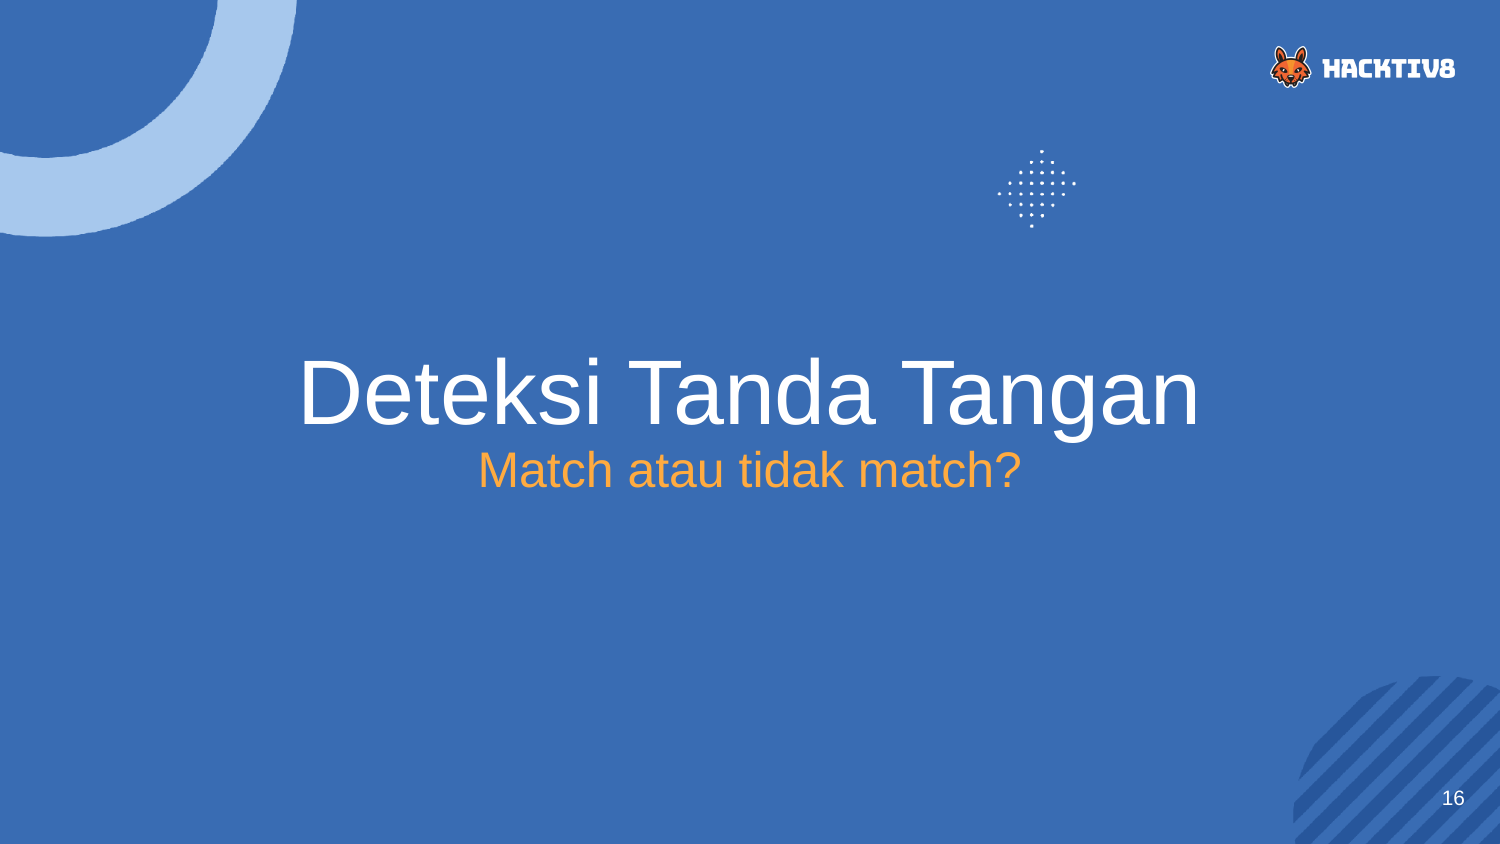

Deteksi Tanda Tangan
Match atau tidak match?
16